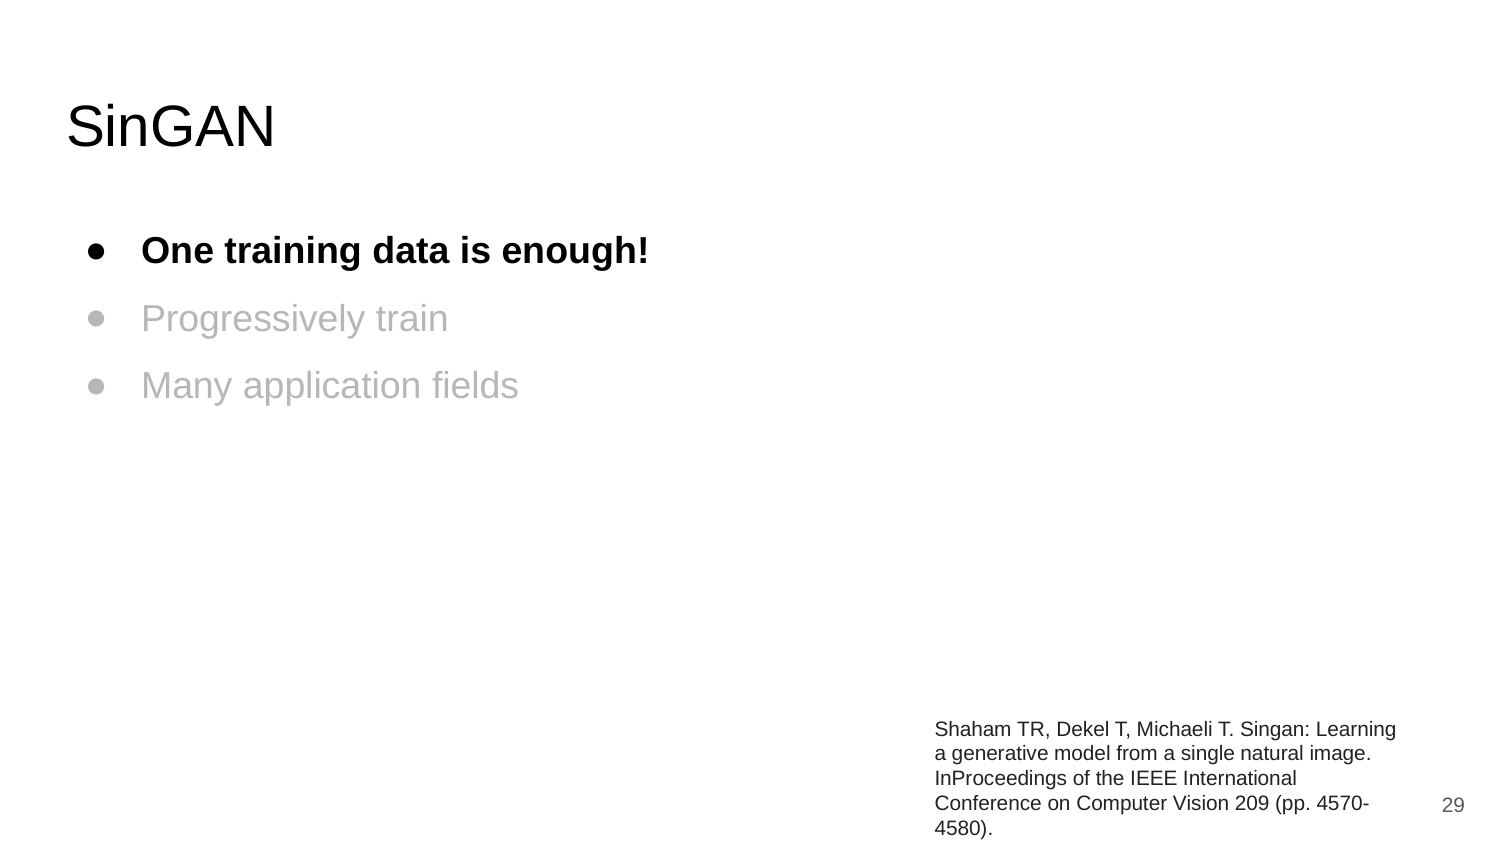

# SinGAN
One training data is enough!
Progressively train
Many application fields
Shaham TR, Dekel T, Michaeli T. Singan: Learning a generative model from a single natural image. InProceedings of the IEEE International Conference on Computer Vision 209 (pp. 4570-4580).
29